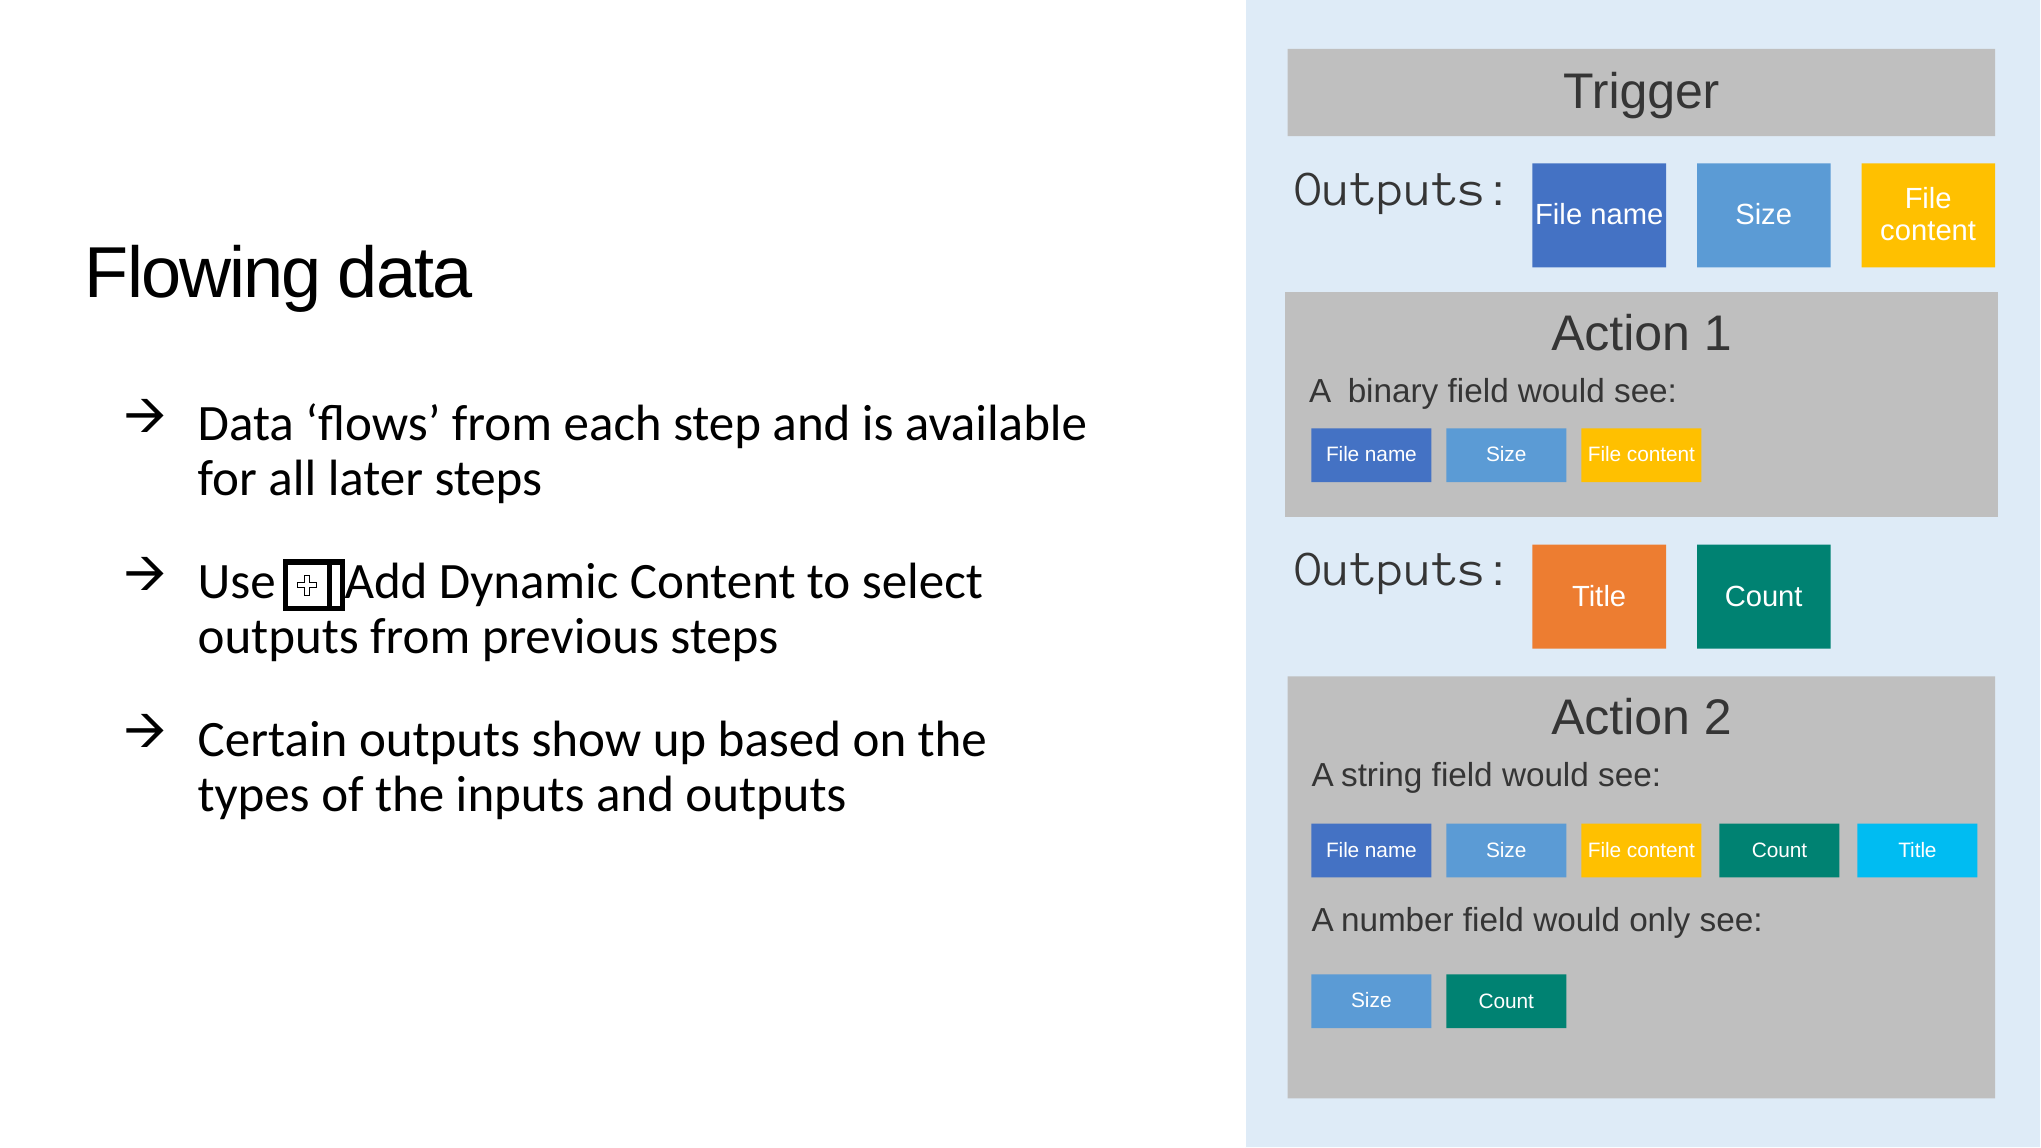

Trigger
Outputs:
File name
Size
File content
Flowing data
Action 1
A  binary field would see:
File name
Size
File content
Outputs:
Title
Count
Data ‘flows’ from each step and is available for all later steps
Use      Add Dynamic Content to select outputs from previous steps
Certain outputs show up based on the types of the inputs and outputs

Action 2
A string field would see:

A number field would only see:
File name
Size
File content
Count
Title
Size
Count